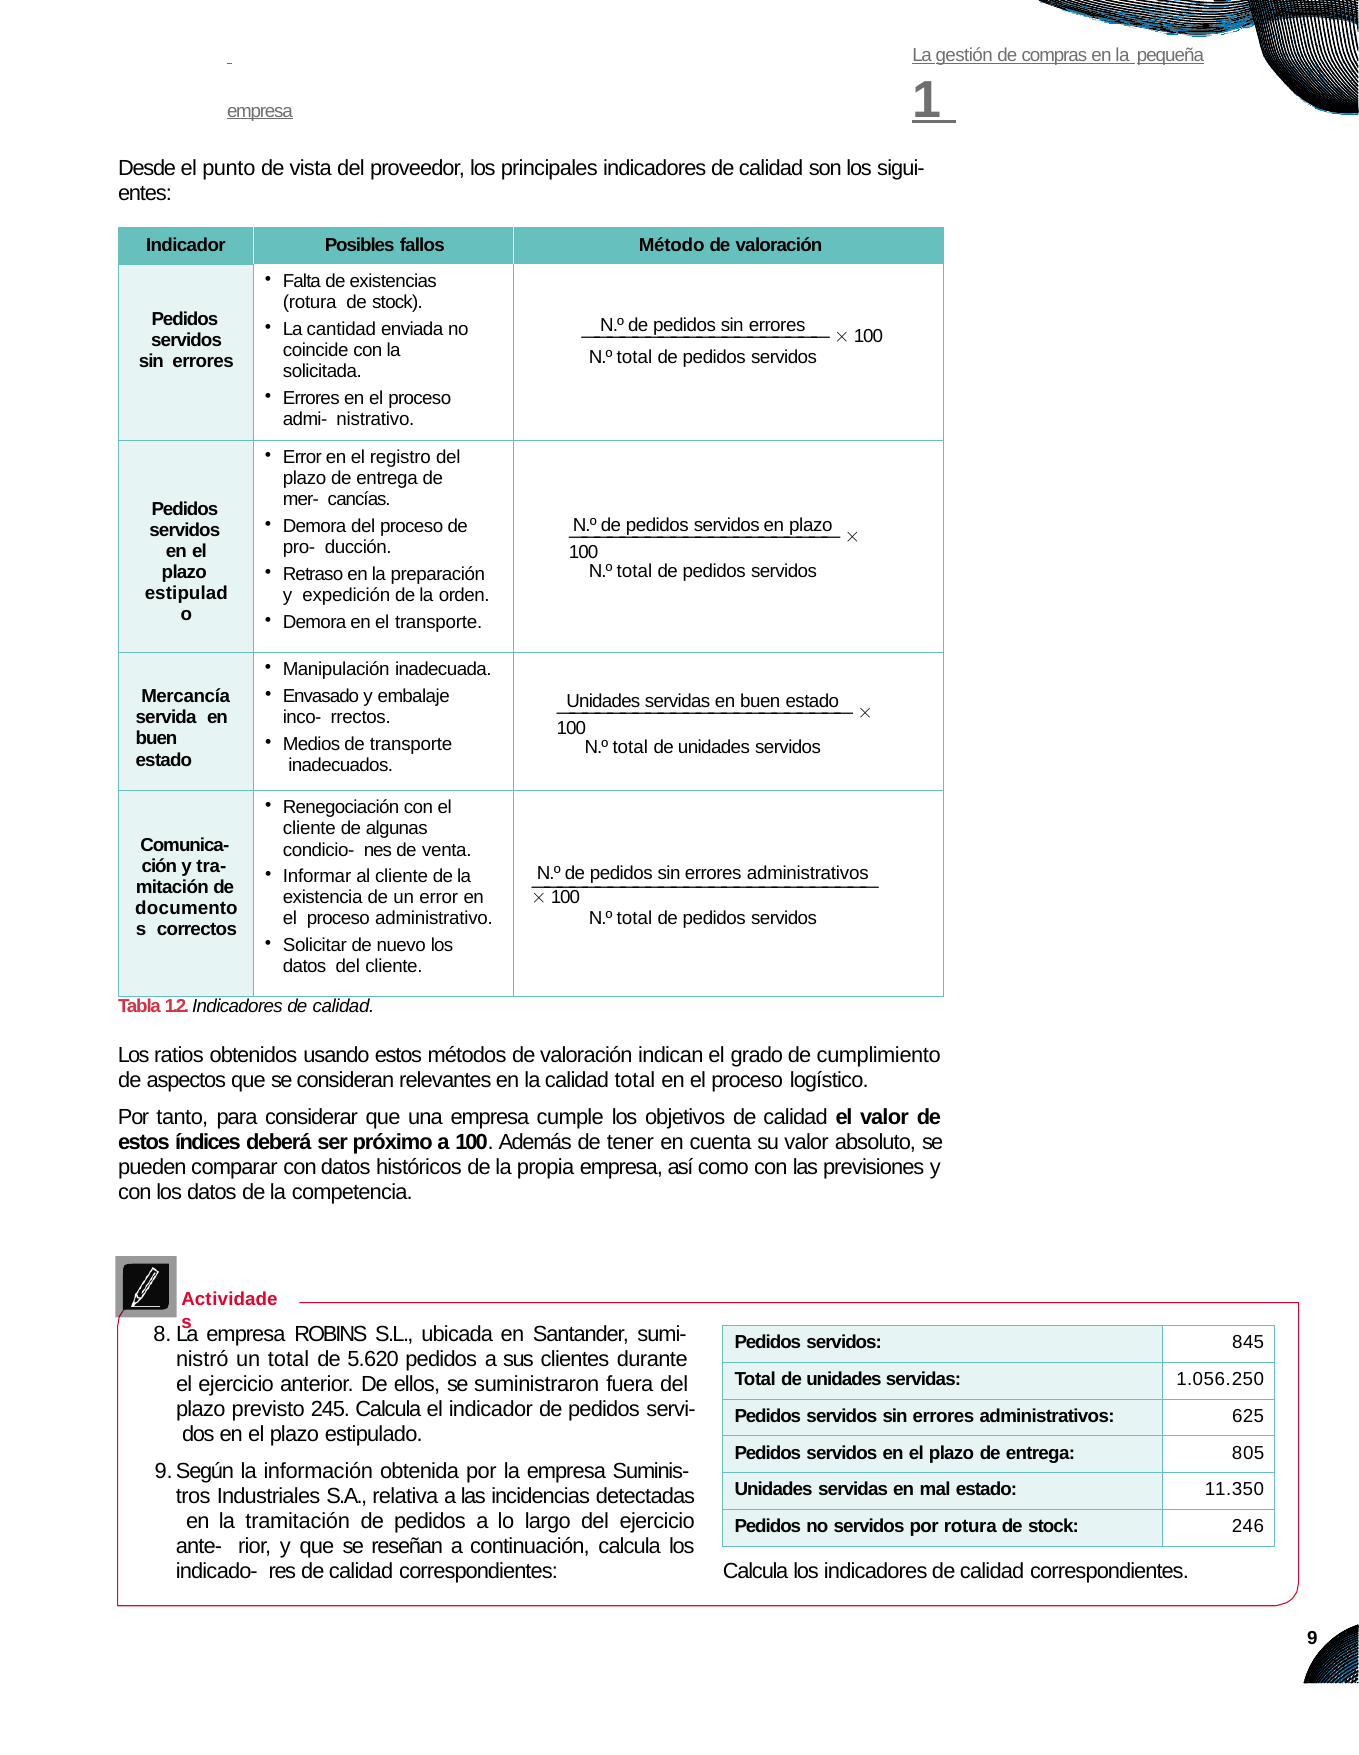

# La gestión de compras en la pequeña empresa	1
Desde el punto de vista del proveedor, los principales indicadores de calidad son los sigui-  entes:
| Indicador | Posibles fallos | Método de valoración |
| --- | --- | --- |
| Pedidos servidos sin errores | Falta de existencias (rotura de stock). La cantidad enviada no coincide con la solicitada. Errores en el proceso admi- nistrativo. | N.º de pedidos sin errores ——————————————————— × 100 N.º total de pedidos servidos |
| Pedidos servidos en el plazo estipulado | Error en el registro del plazo de entrega de mer- cancías. Demora del proceso de pro- ducción. Retraso en la preparación y expedición de la orden. Demora en el transporte. | N.º de pedidos servidos en plazo ————————————————————— × 100 N.º total de pedidos servidos |
| Mercancía servida en buen estado | Manipulación inadecuada. Envasado y embalaje inco- rrectos. Medios de transporte inadecuados. | Unidades servidas en buen estado ——————————————————————— × 100 N.º total de unidades servidos |
| Comunica- ción y tra- mitación de documentos correctos | Renegociación con el cliente de algunas condicio- nes de venta. Informar al cliente de la existencia de un error en el proceso administrativo. Solicitar de nuevo los datos del cliente. | N.º de pedidos sin errores administrativos ——————————————————————————— × 100 N.º total de pedidos servidos |
Tabla 1.2. Indicadores de calidad.

Los ratios obtenidos usando estos métodos de valoración indican el grado de cumplimiento  de aspectos que se consideran relevantes en la calidad total en el proceso logístico.
Por tanto, para considerar que una empresa cumple los objetivos de calidad el valor de  estos índices deberá ser próximo a 100. Además de tener en cuenta su valor absoluto, se  pueden comparar con datos históricos de la propia empresa, así como con las previsiones y  con los datos de la competencia.

Actividades
La empresa ROBINS S.L., ubicada en Santander, sumi-  nistró un total de 5.620 pedidos a sus clientes durante  el ejercicio anterior. De ellos, se suministraron fuera del  plazo previsto 245. Calcula el indicador de pedidos servi-  dos en el plazo estipulado.
Según la información obtenida por la empresa Suminis-  tros Industriales S.A., relativa a las incidencias detectadas  en la tramitación de pedidos a lo largo del ejercicio ante-  rior, y que se reseñan a continuación, calcula los indicado-  res de calidad correspondientes:
| Pedidos servidos: | 845 |
| --- | --- |
| Total de unidades servidas: | 1.056.250 |
| Pedidos servidos sin errores administrativos: | 625 |
| Pedidos servidos en el plazo de entrega: | 805 |
| Unidades servidas en mal estado: | 11.350 |
| Pedidos no servidos por rotura de stock: | 246 |
Calcula los indicadores de calidad correspondientes.
9